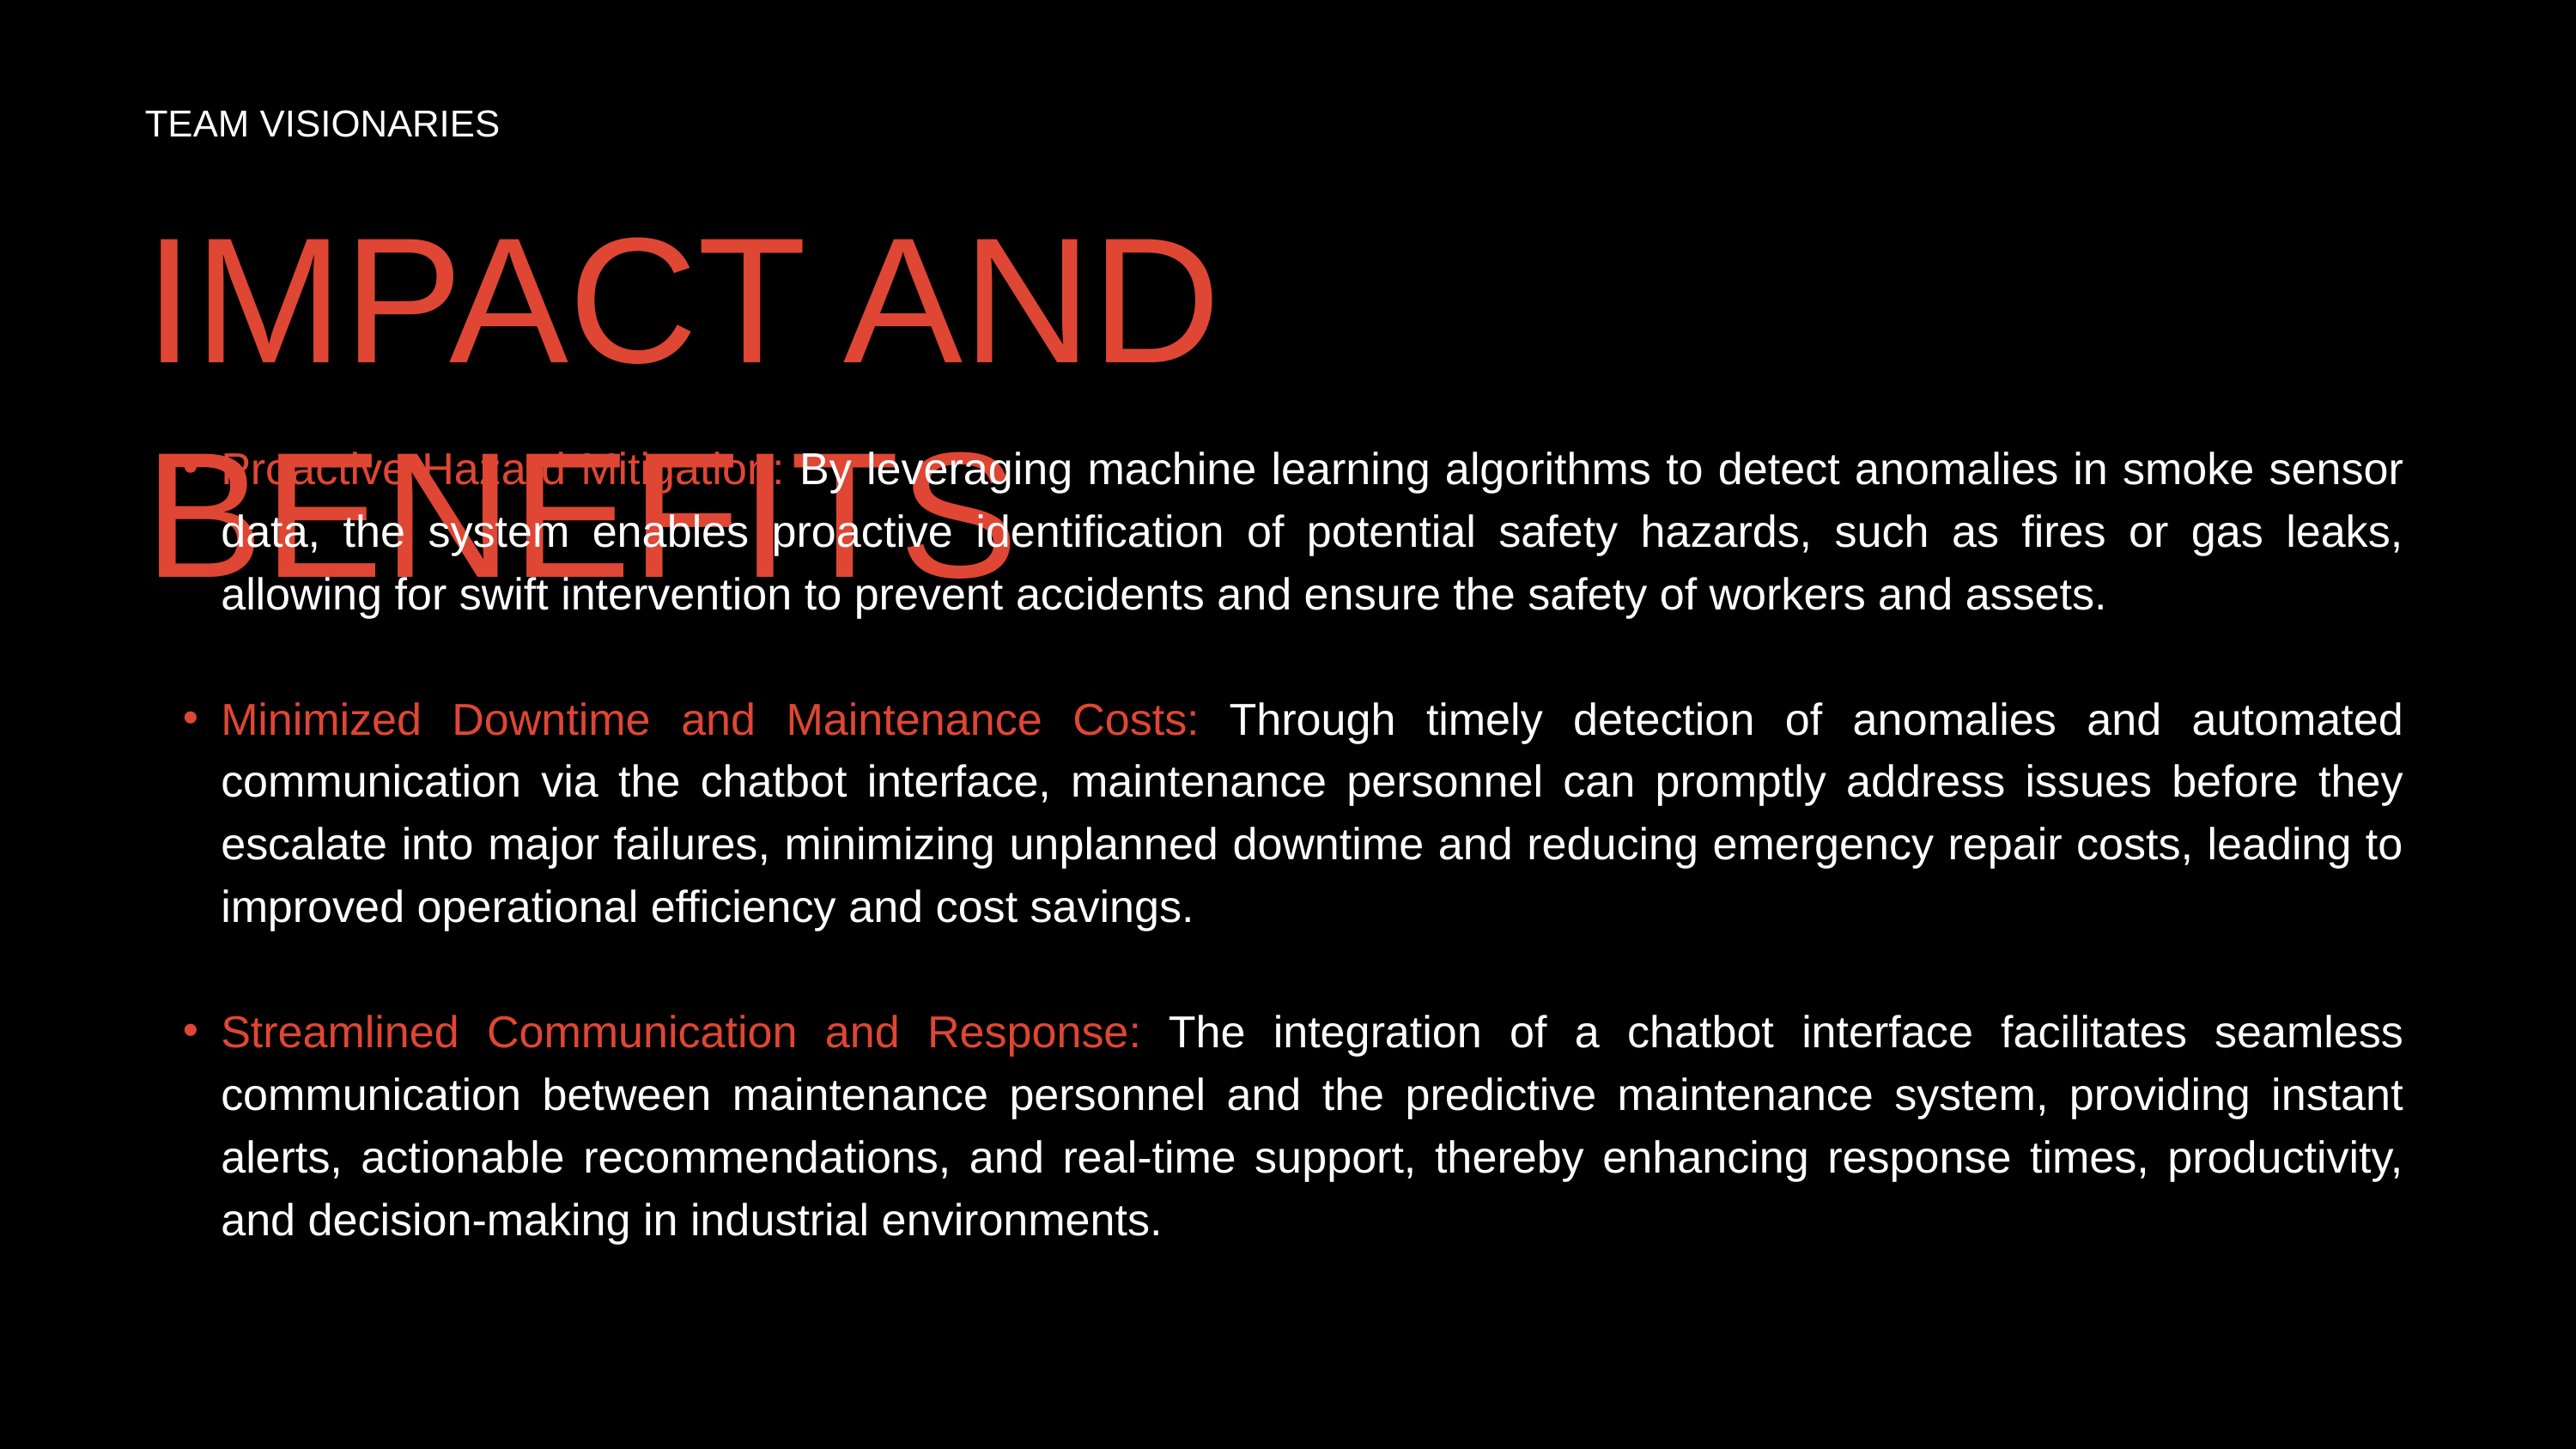

TEAM VISIONARIES
IMPACT AND BENEFITS
Proactive Hazard Mitigation: By leveraging machine learning algorithms to detect anomalies in smoke sensor data, the system enables proactive identification of potential safety hazards, such as fires or gas leaks, allowing for swift intervention to prevent accidents and ensure the safety of workers and assets.

Minimized Downtime and Maintenance Costs: Through timely detection of anomalies and automated communication via the chatbot interface, maintenance personnel can promptly address issues before they escalate into major failures, minimizing unplanned downtime and reducing emergency repair costs, leading to improved operational efficiency and cost savings.

Streamlined Communication and Response: The integration of a chatbot interface facilitates seamless communication between maintenance personnel and the predictive maintenance system, providing instant alerts, actionable recommendations, and real-time support, thereby enhancing response times, productivity, and decision-making in industrial environments.